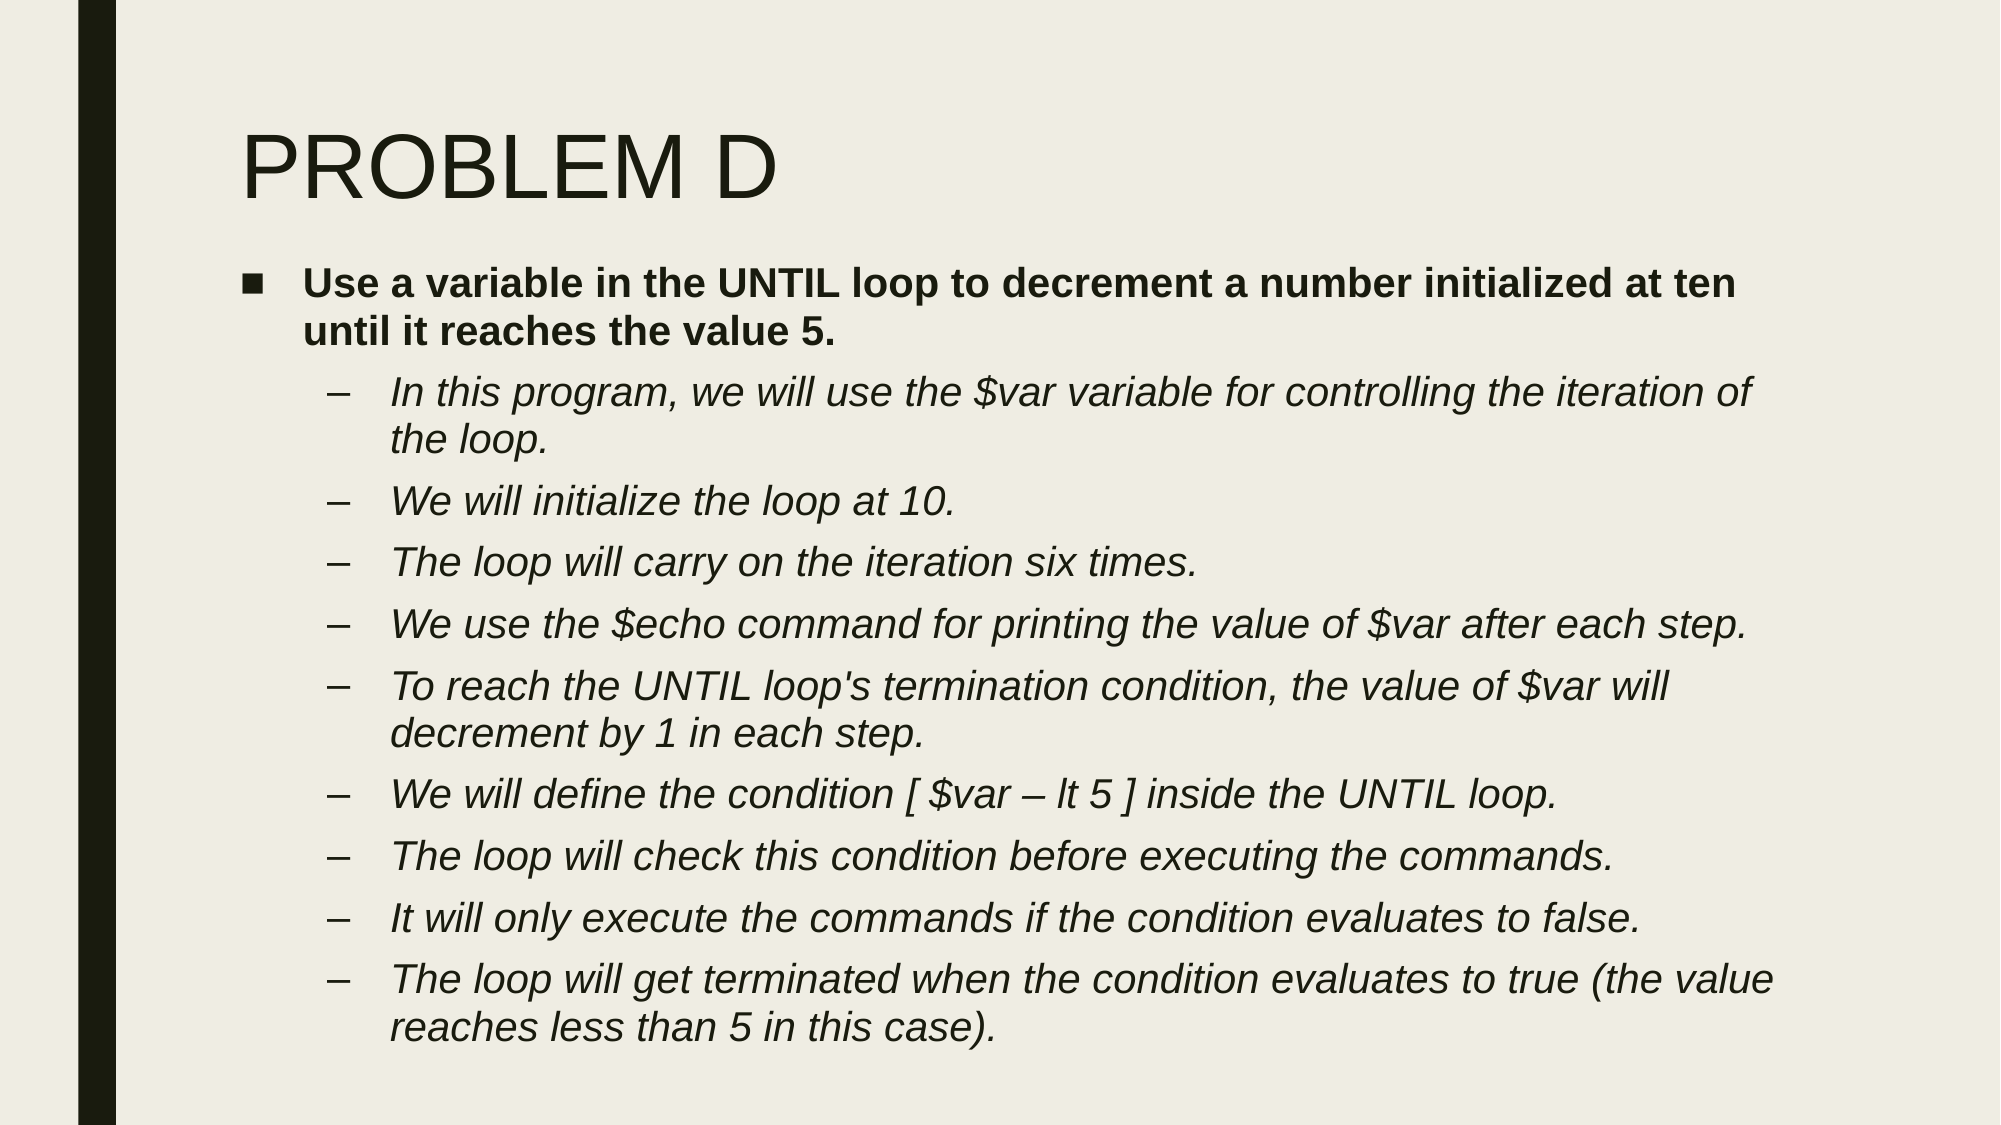

# PROBLEM D
Use a variable in the UNTIL loop to decrement a number initialized at ten until it reaches the value 5.
In this program, we will use the $var variable for controlling the iteration of the loop.
We will initialize the loop at 10.
The loop will carry on the iteration six times.
We use the $echo command for printing the value of $var after each step.
To reach the UNTIL loop's termination condition, the value of $var will decrement by 1 in each step.
We will define the condition [ $var – lt 5 ] inside the UNTIL loop.
The loop will check this condition before executing the commands.
It will only execute the commands if the condition evaluates to false.
The loop will get terminated when the condition evaluates to true (the value reaches less than 5 in this case).